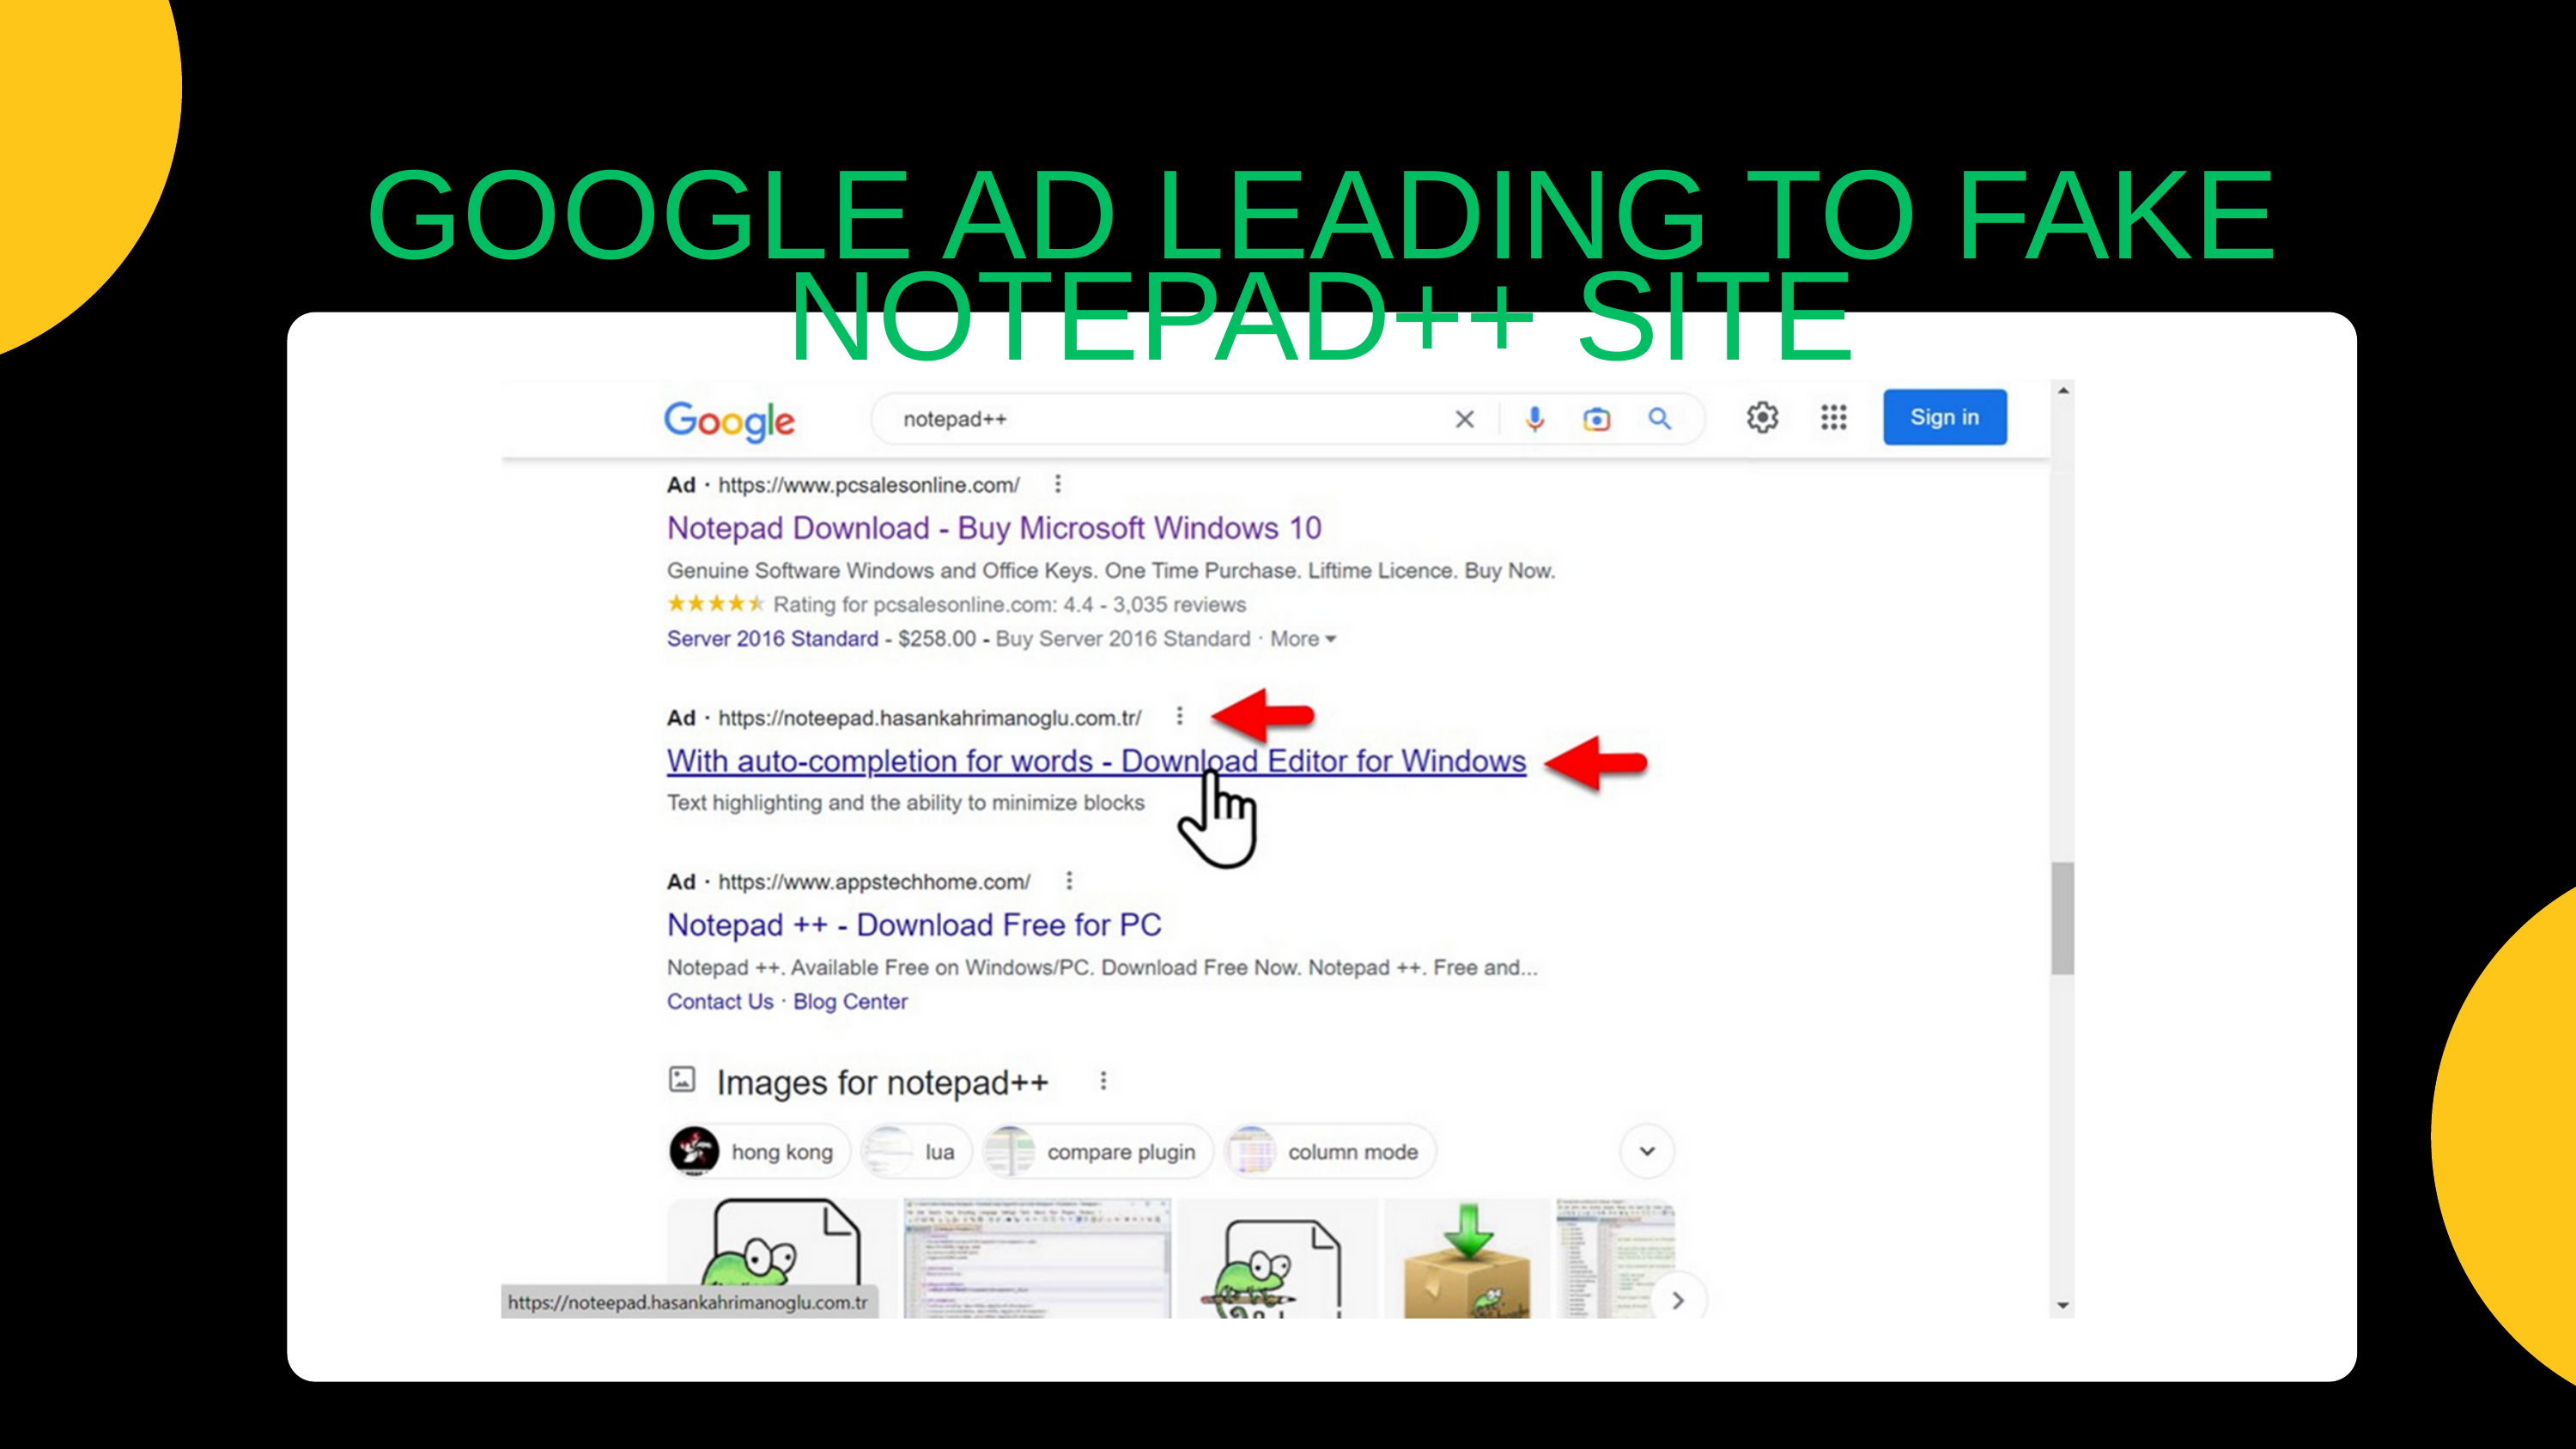

GOOGLE AD LEADING TO FAKE NOTEPAD++ SITE